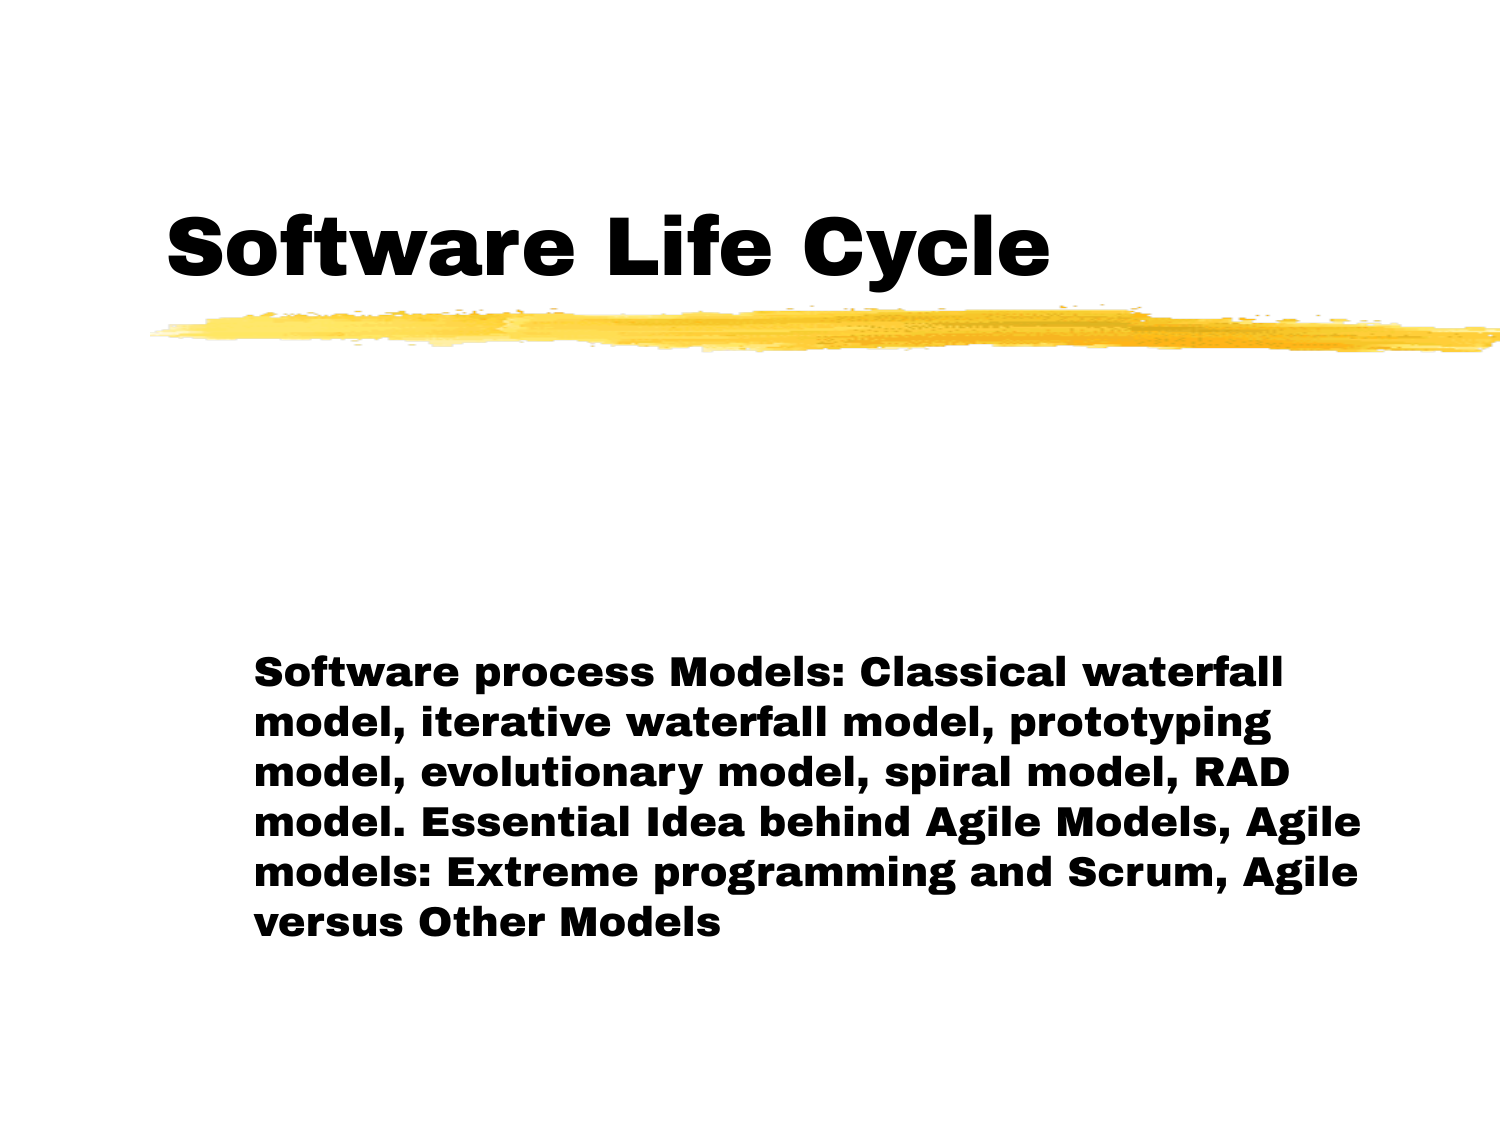

# Software Life Cycle
Software process Models: Classical waterfall model, iterative waterfall model, prototyping model, evolutionary model, spiral model, RAD model. Essential Idea behind Agile Models, Agile models: Extreme programming and Scrum, Agile versus Other Models